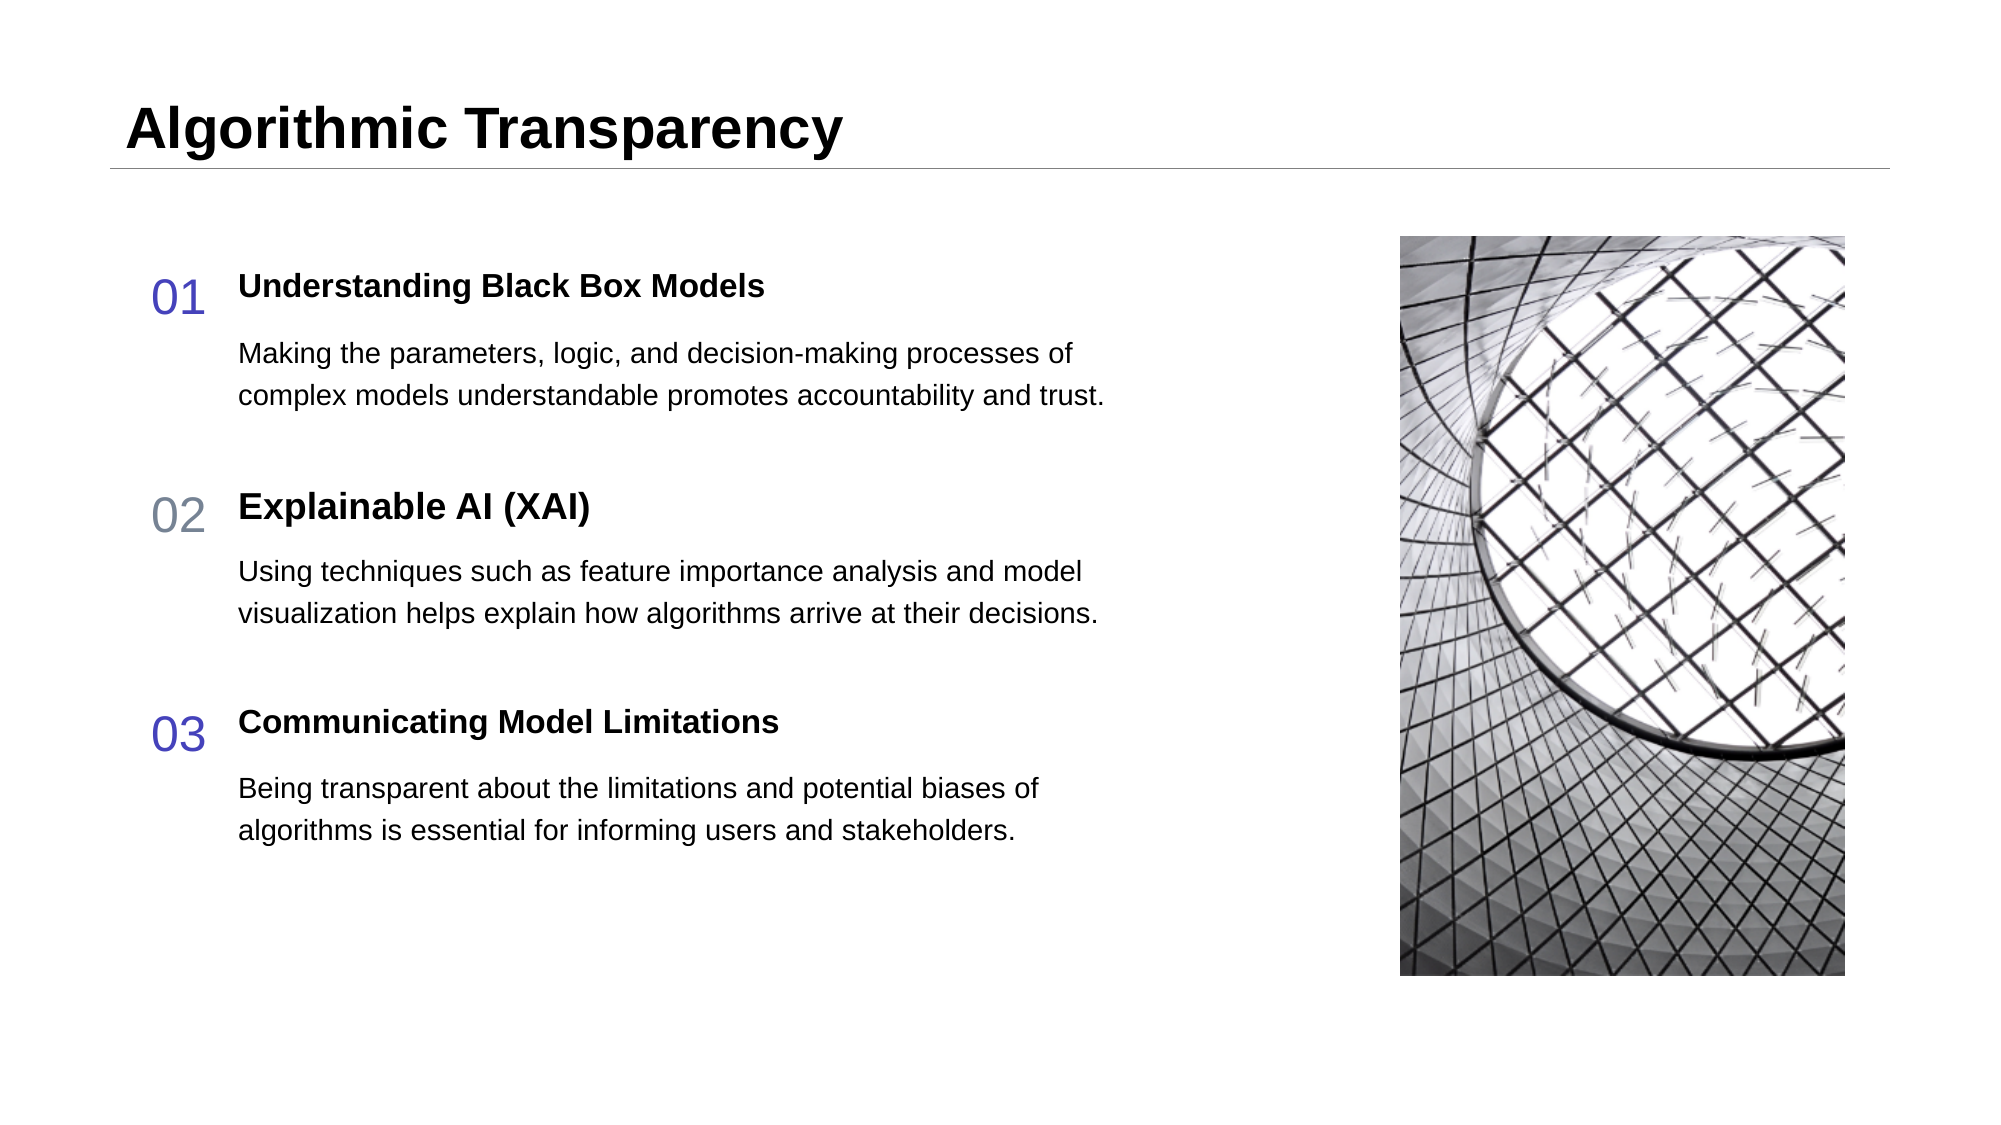

# Algorithmic Transparency

Understanding Black Box Models
01
Making the parameters, logic, and decision-making processes of complex models understandable promotes accountability and trust.
02
Explainable AI (XAI)
Using techniques such as feature importance analysis and model visualization helps explain how algorithms arrive at their decisions.
Communicating Model Limitations
03
Being transparent about the limitations and potential biases of algorithms is essential for informing users and stakeholders.